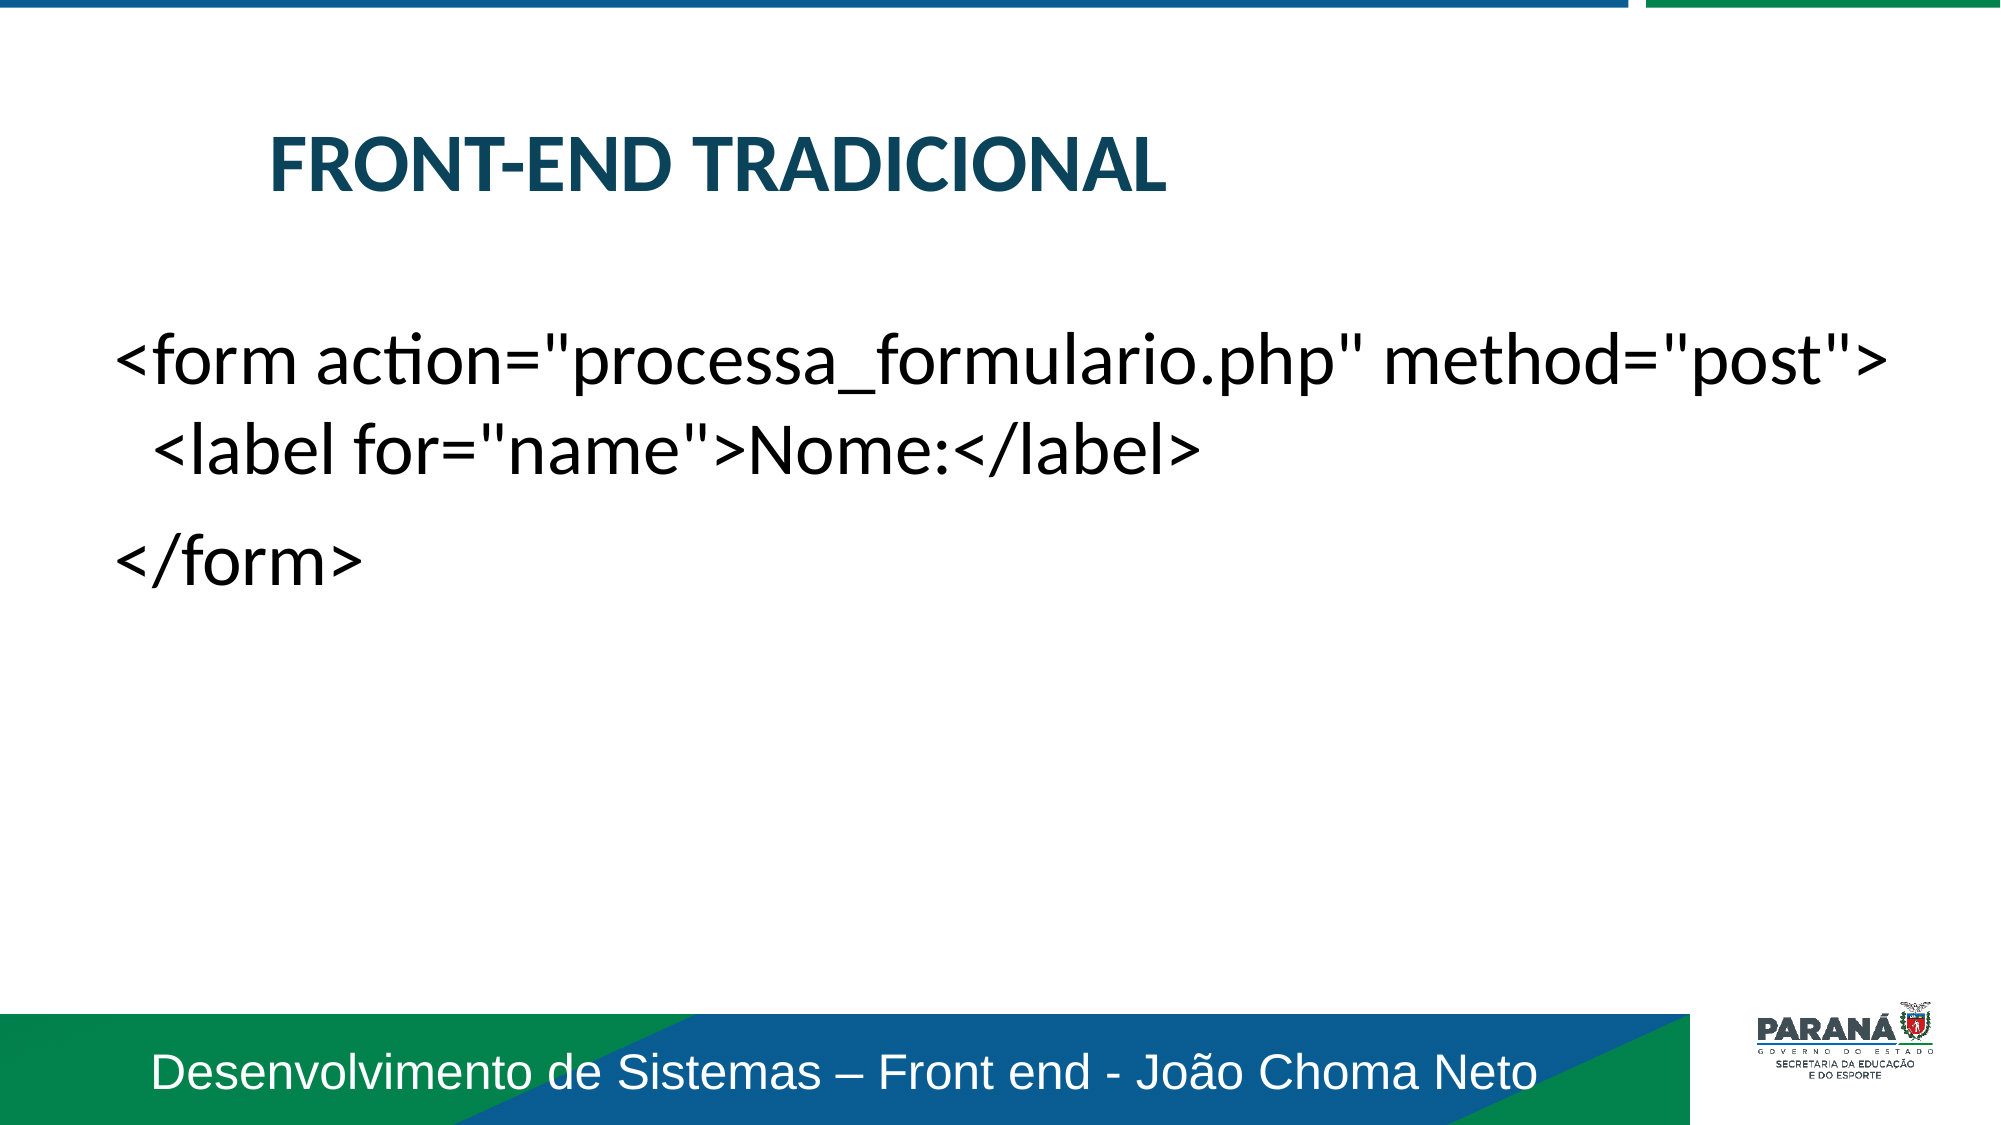

FRONT-END TRADICIONAL
<form action="processa_formulario.php" method="post"> <label for="name">Nome:</label>
</form>